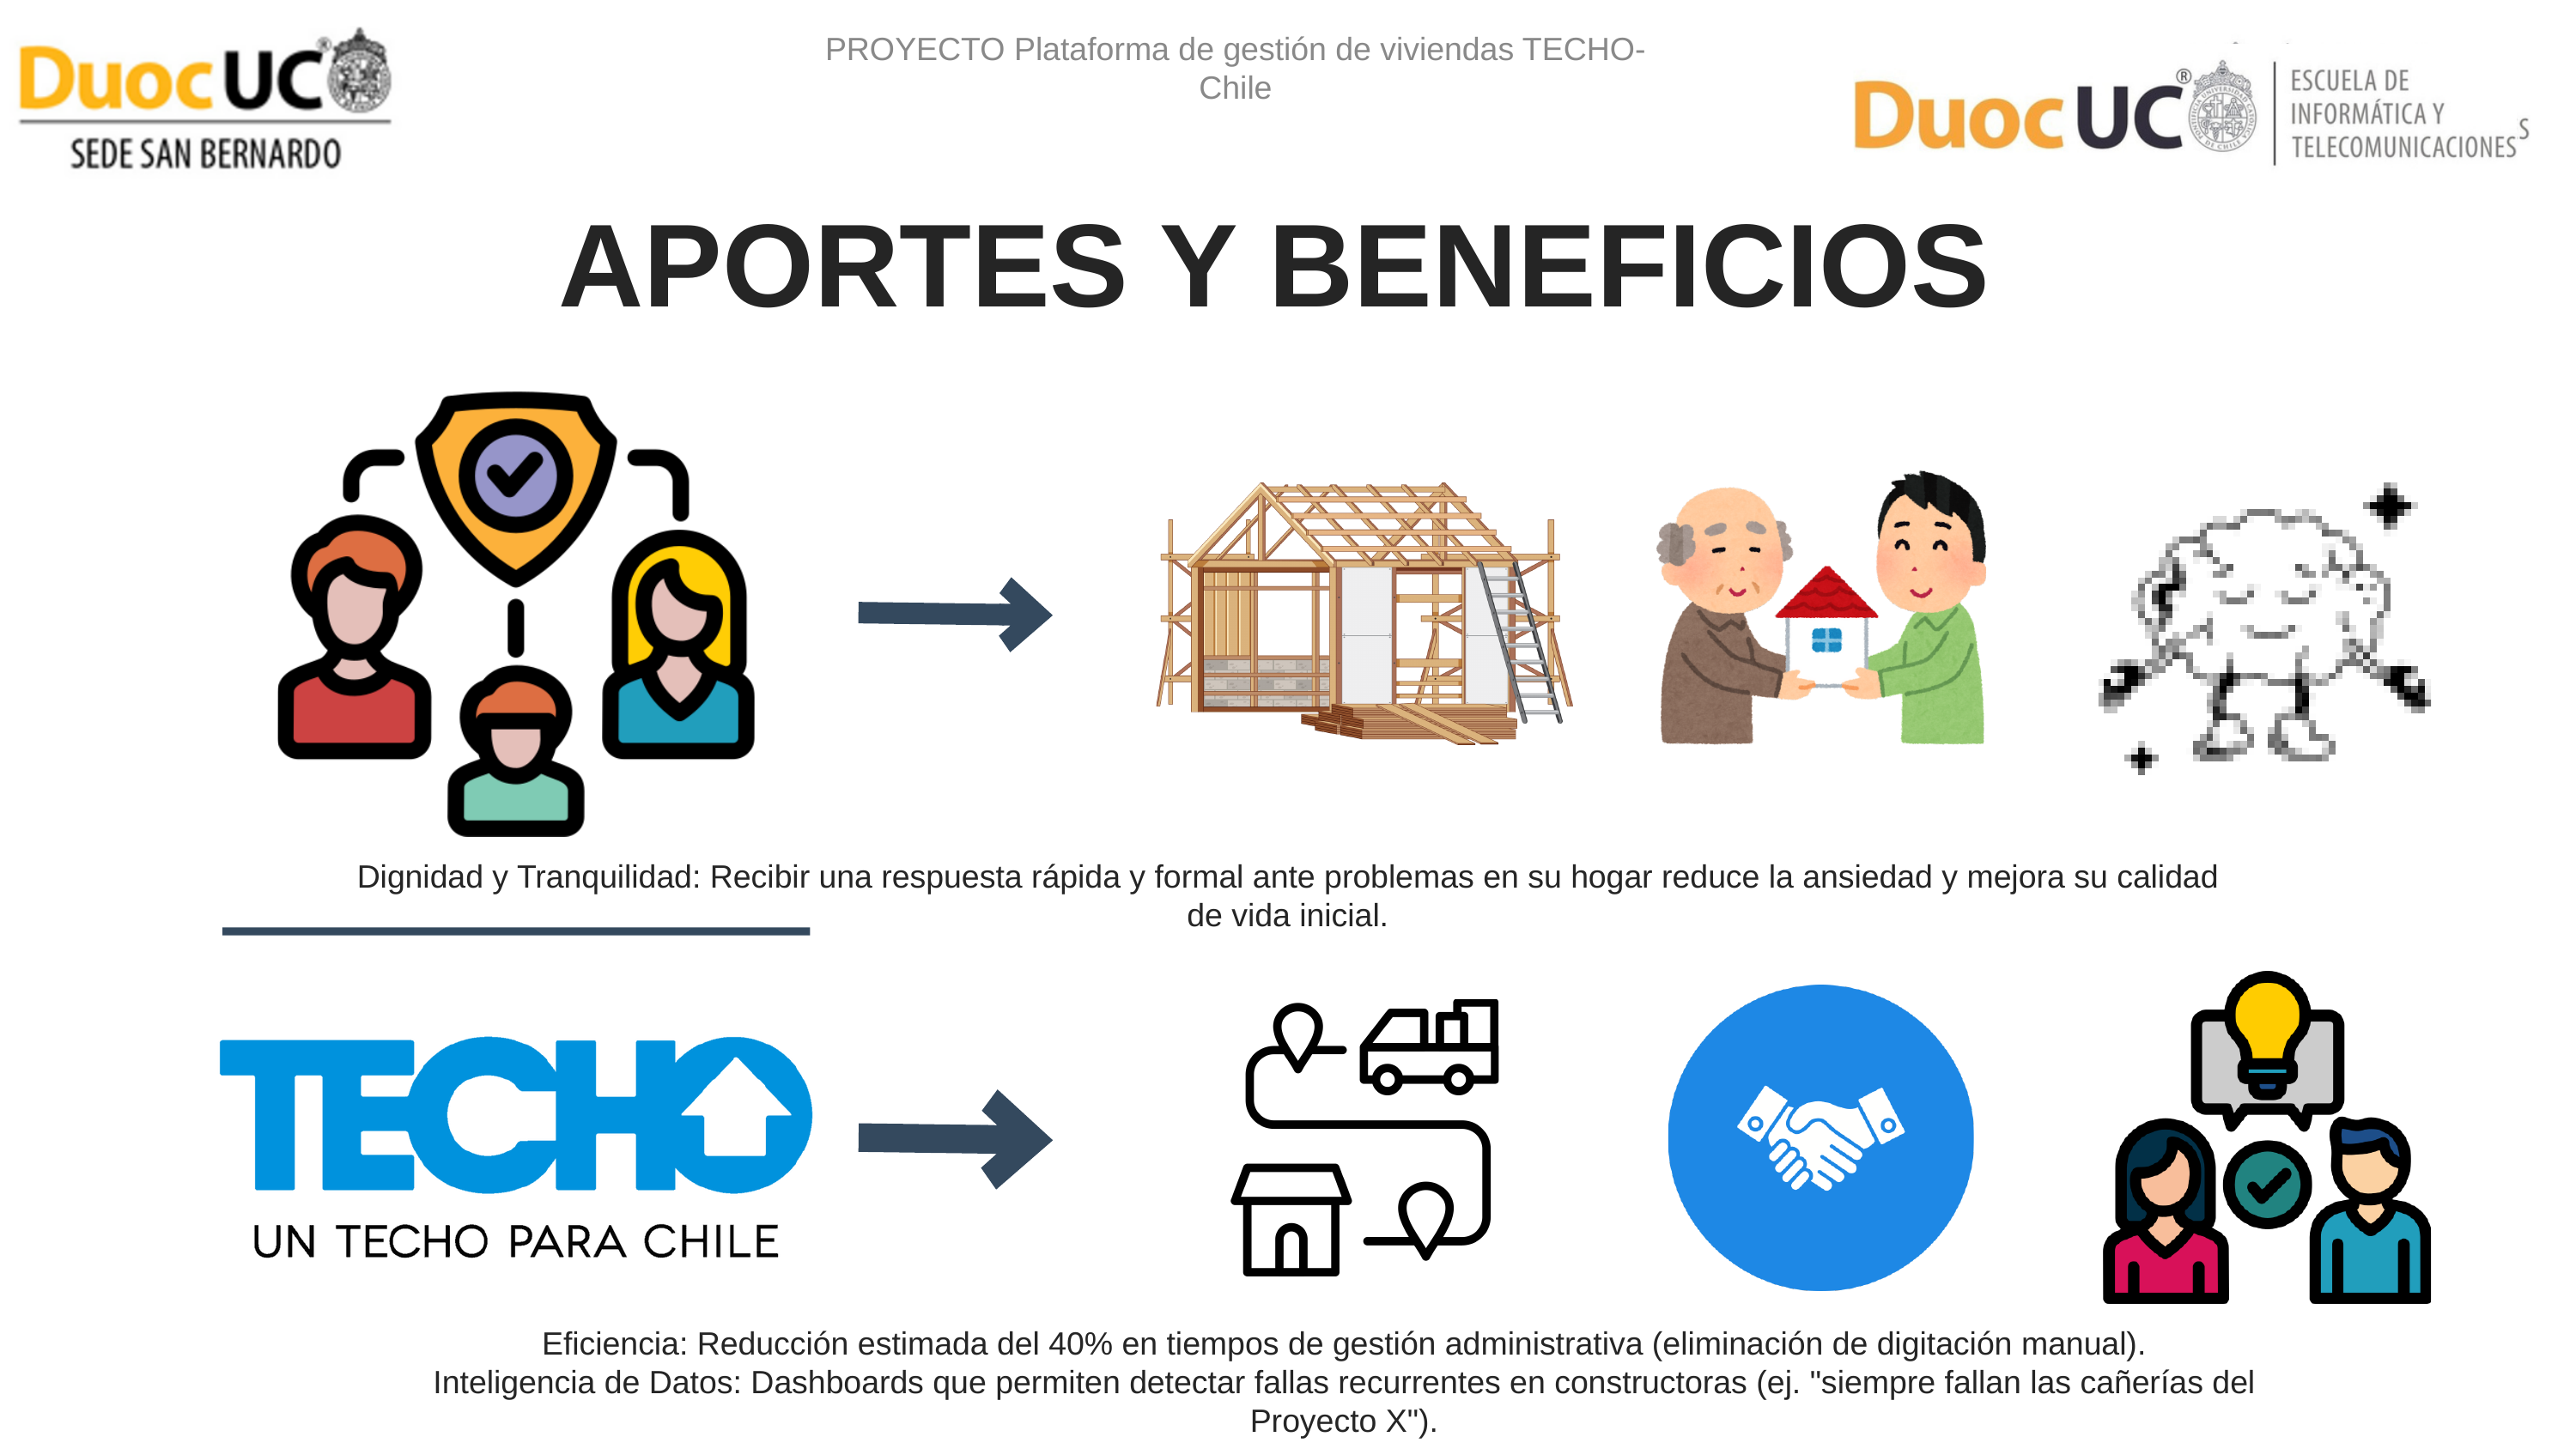

PROYECTO Plataforma de gestión de viviendas TECHO- Chile

APORTES Y BENEFICIOS

Dignidad y Tranquilidad: Recibir una respuesta rápida y formal ante problemas en su hogar reduce la ansiedad y mejora su calidad de vida inicial.

Eficiencia: Reducción estimada del 40% en tiempos de gestión administrativa (eliminación de digitación manual).
Inteligencia de Datos: Dashboards que permiten detectar fallas recurrentes en constructoras (ej. "siempre fallan las cañerías del Proyecto X").